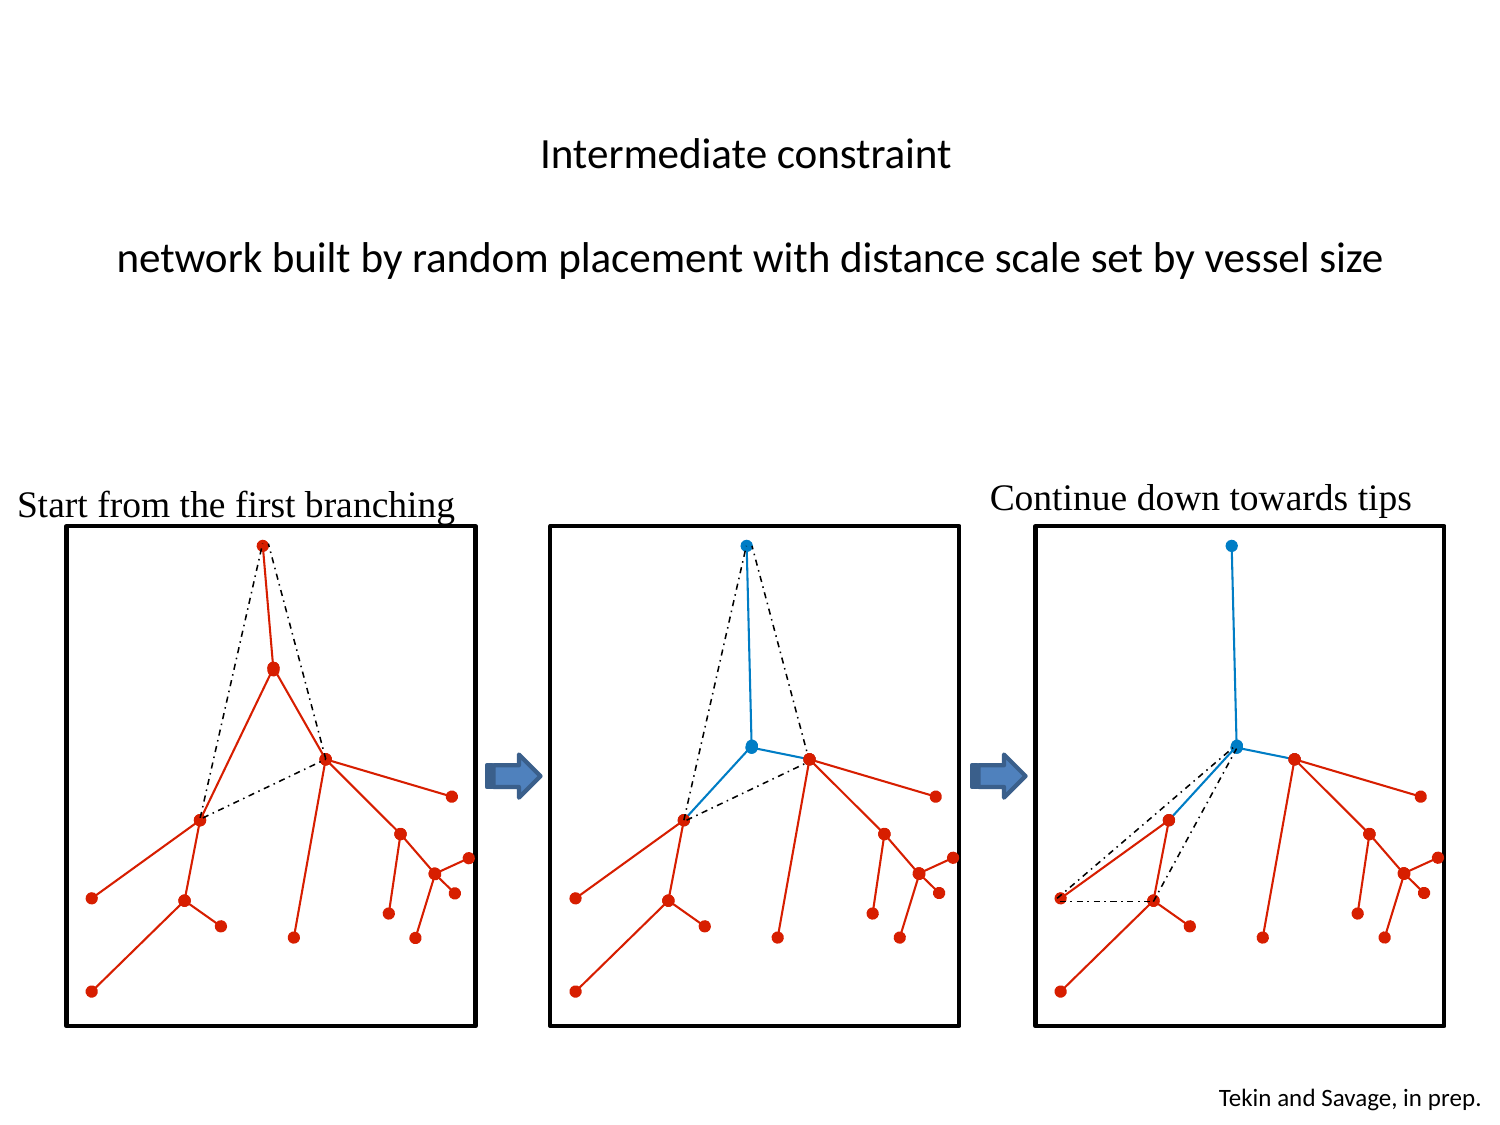

# Intermediate constraint network built by random placement with distance scale set by vessel size
Continue down towards tips
Start from the first branching

Tekin and Savage, in prep.